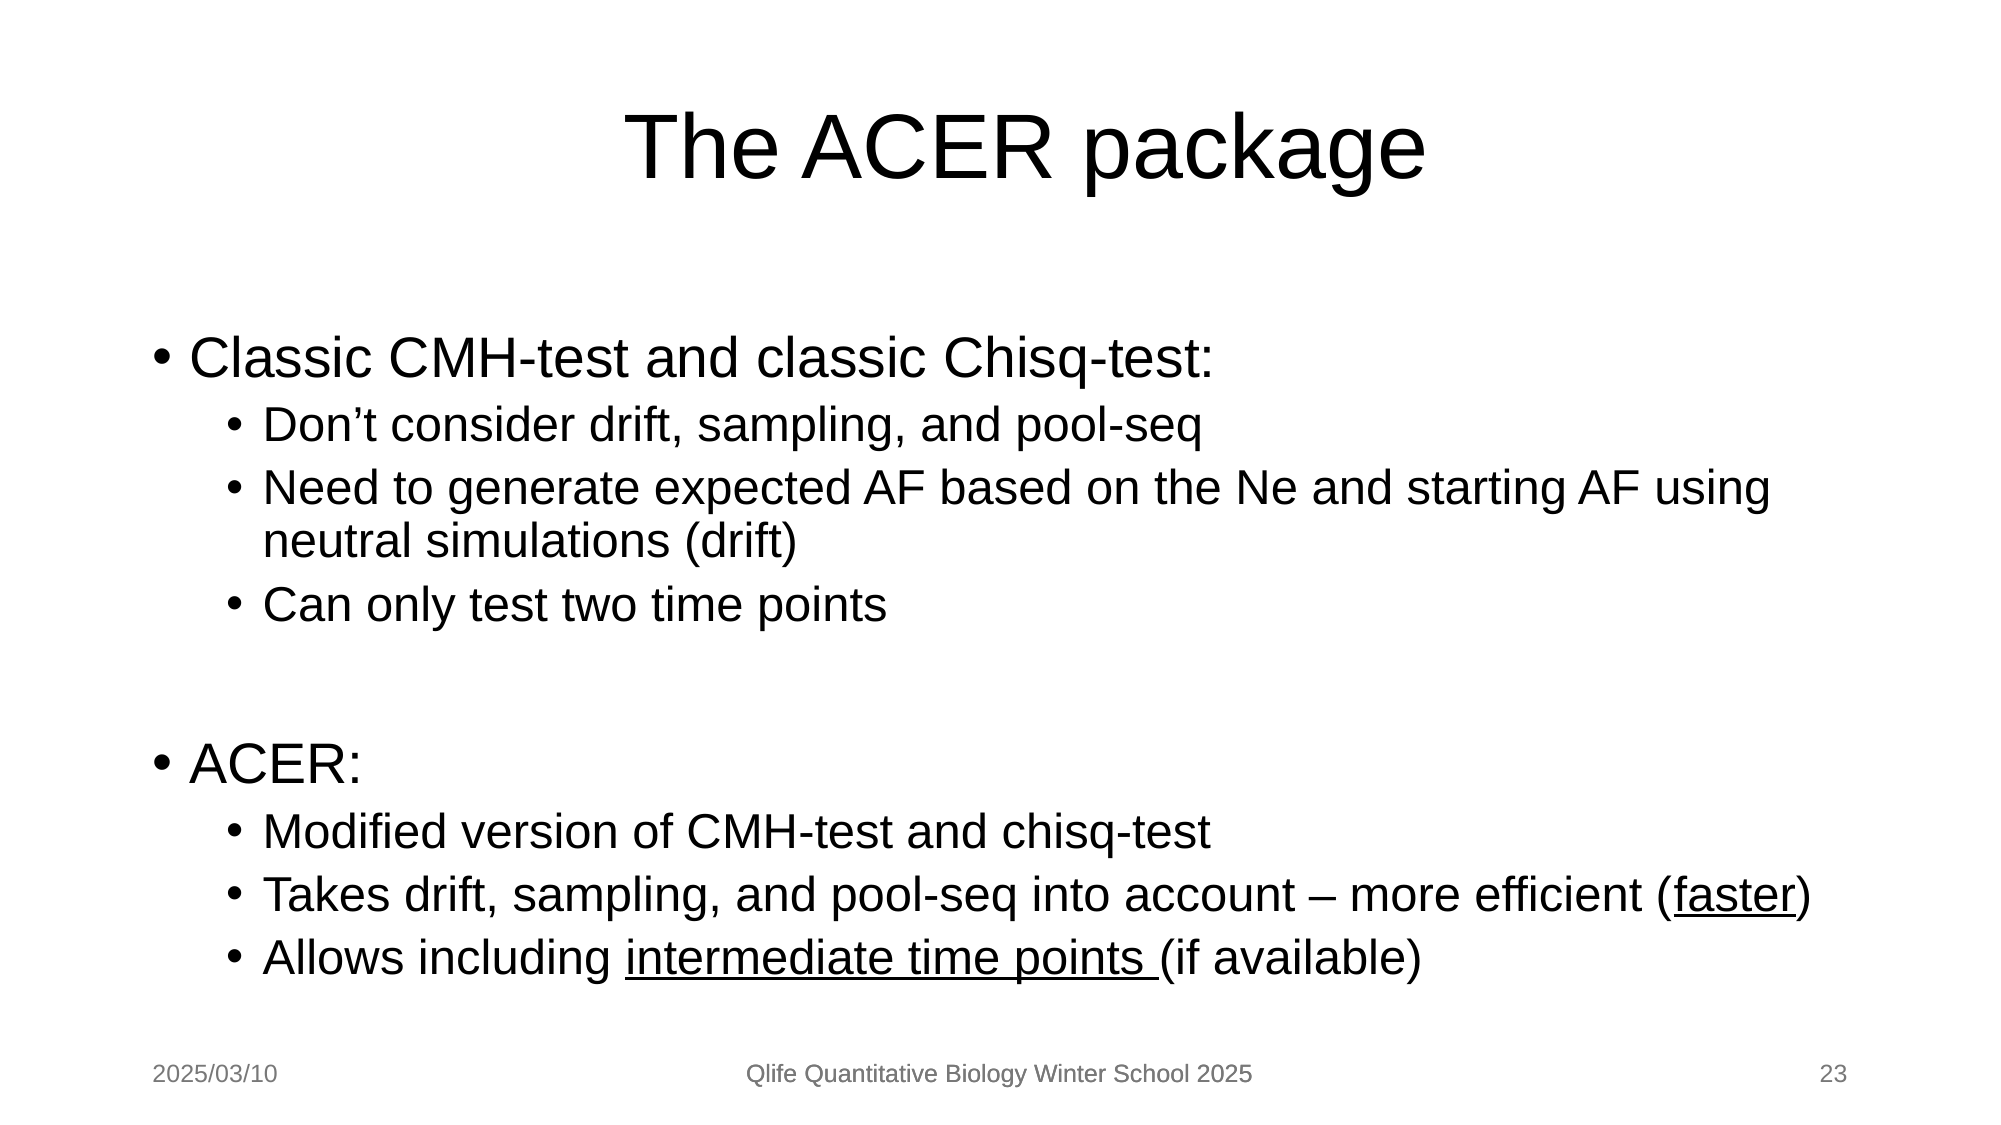

# The ACER package
Classic CMH-test and classic Chisq-test:
Don’t consider drift, sampling, and pool-seq
Need to generate expected AF based on the Ne and starting AF using neutral simulations (drift)
Can only test two time points

ACER:
Modified version of CMH-test and chisq-test
Takes drift, sampling, and pool-seq into account – more efficient (faster)
Allows including intermediate time points (if available)
2025/03/10
Qlife Quantitative Biology Winter School 2025
Qlife Quantitative Biology Winter School 2025
23